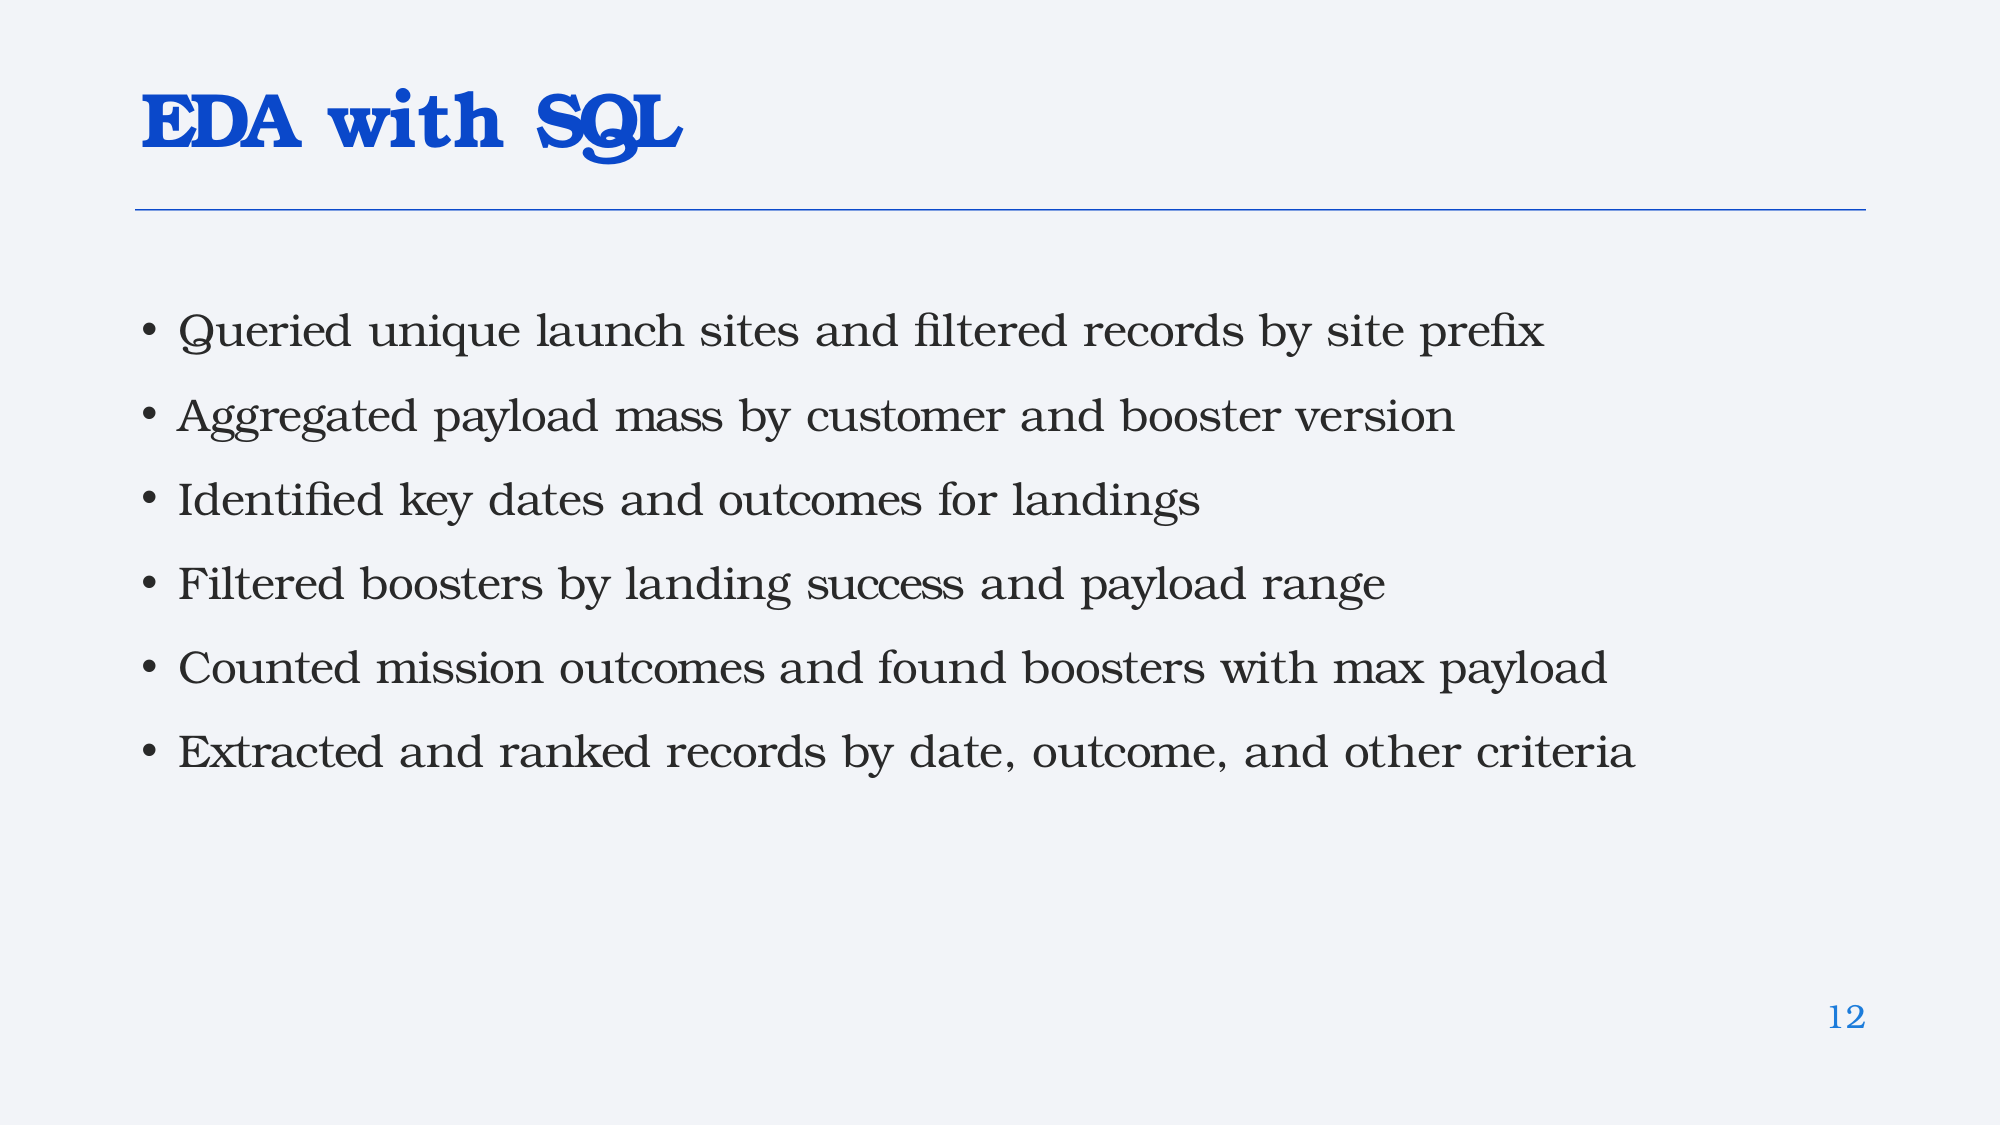

# EDA with SQL
Queried unique launch sites and filtered records by site prefix
Aggregated payload mass by customer and booster version
Identified key dates and outcomes for landings
Filtered boosters by landing success and payload range
Counted mission outcomes and found boosters with max payload
Extracted and ranked records by date, outcome, and other criteria
12